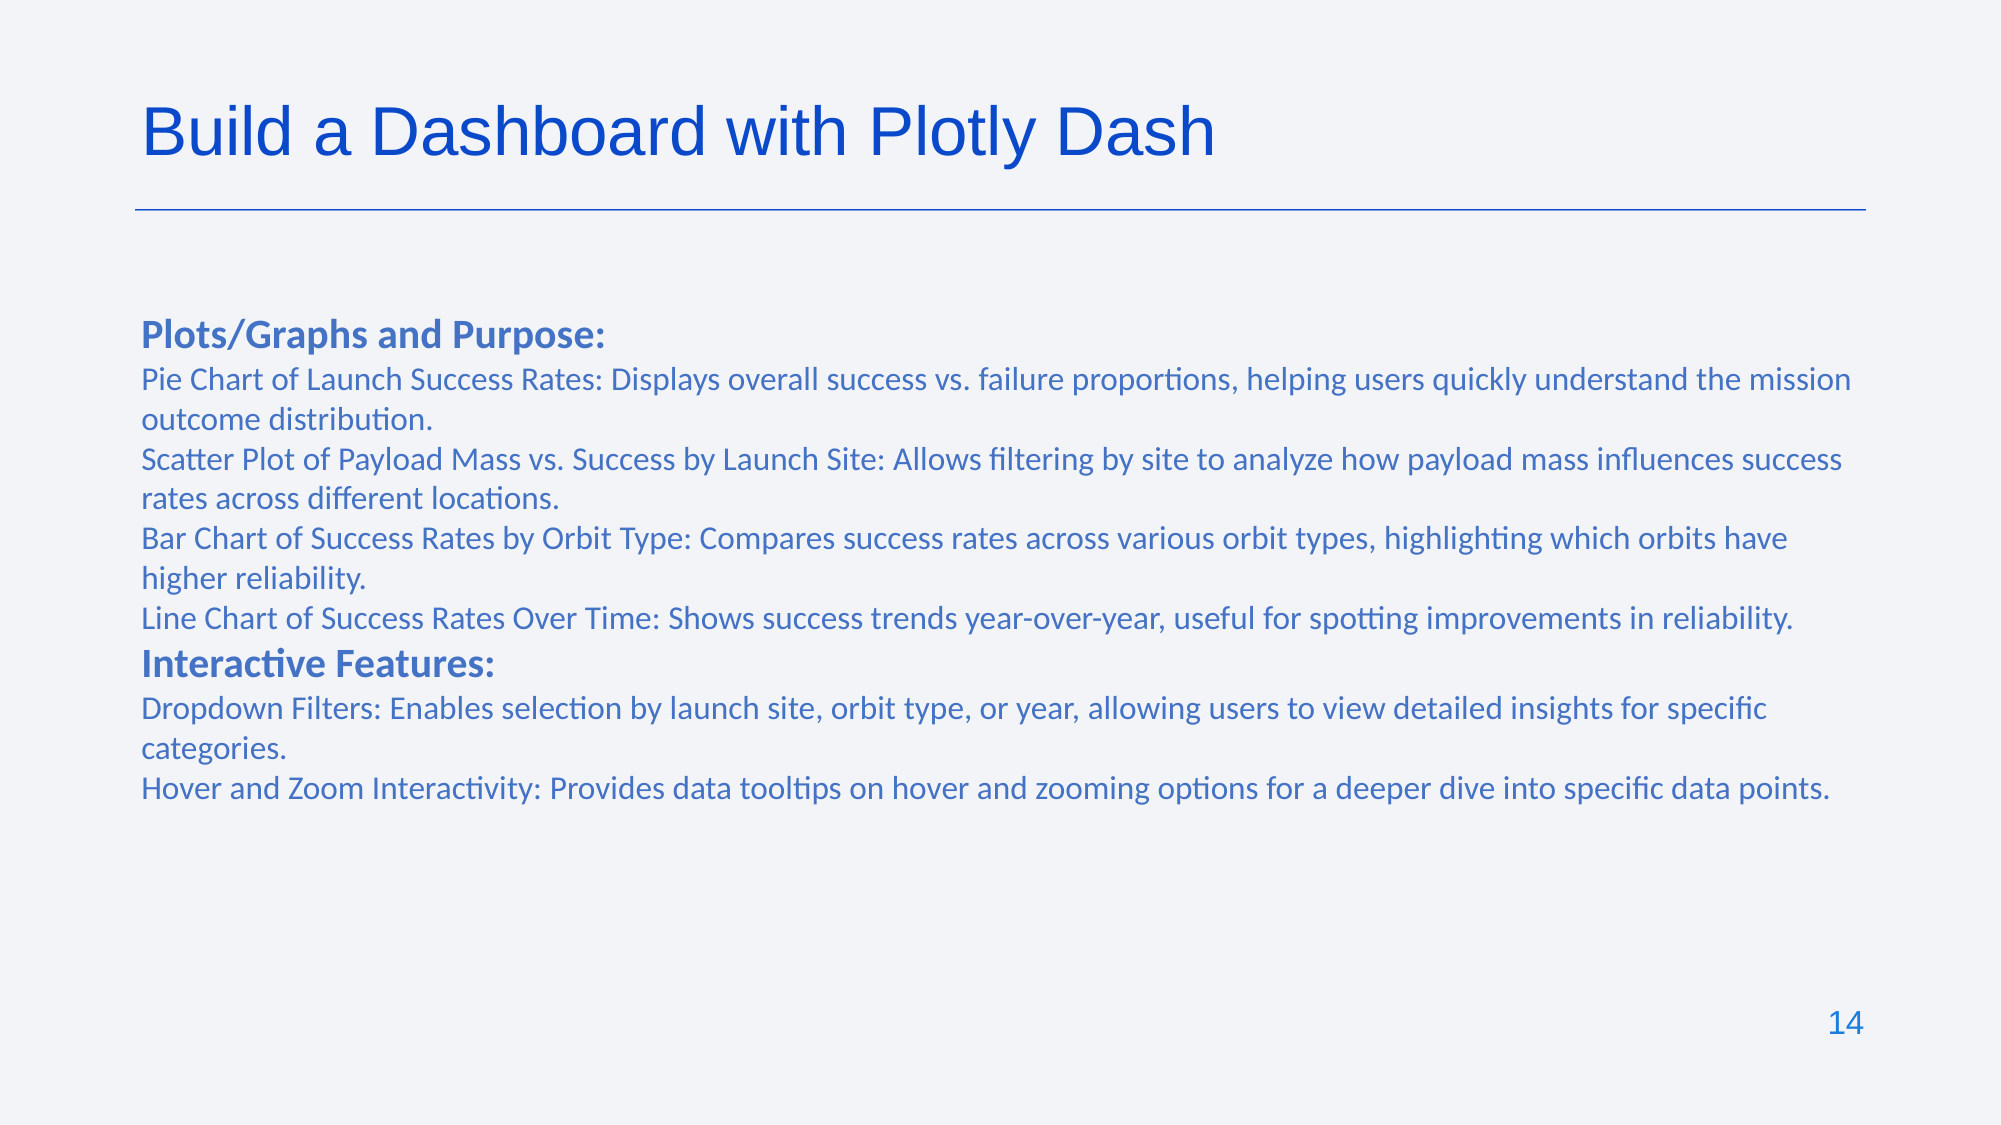

Build a Dashboard with Plotly Dash
Plots/Graphs and Purpose:
Pie Chart of Launch Success Rates: Displays overall success vs. failure proportions, helping users quickly understand the mission outcome distribution.
Scatter Plot of Payload Mass vs. Success by Launch Site: Allows filtering by site to analyze how payload mass influences success rates across different locations.
Bar Chart of Success Rates by Orbit Type: Compares success rates across various orbit types, highlighting which orbits have higher reliability.
Line Chart of Success Rates Over Time: Shows success trends year-over-year, useful for spotting improvements in reliability.
Interactive Features:
Dropdown Filters: Enables selection by launch site, orbit type, or year, allowing users to view detailed insights for specific categories.
Hover and Zoom Interactivity: Provides data tooltips on hover and zooming options for a deeper dive into specific data points.
14